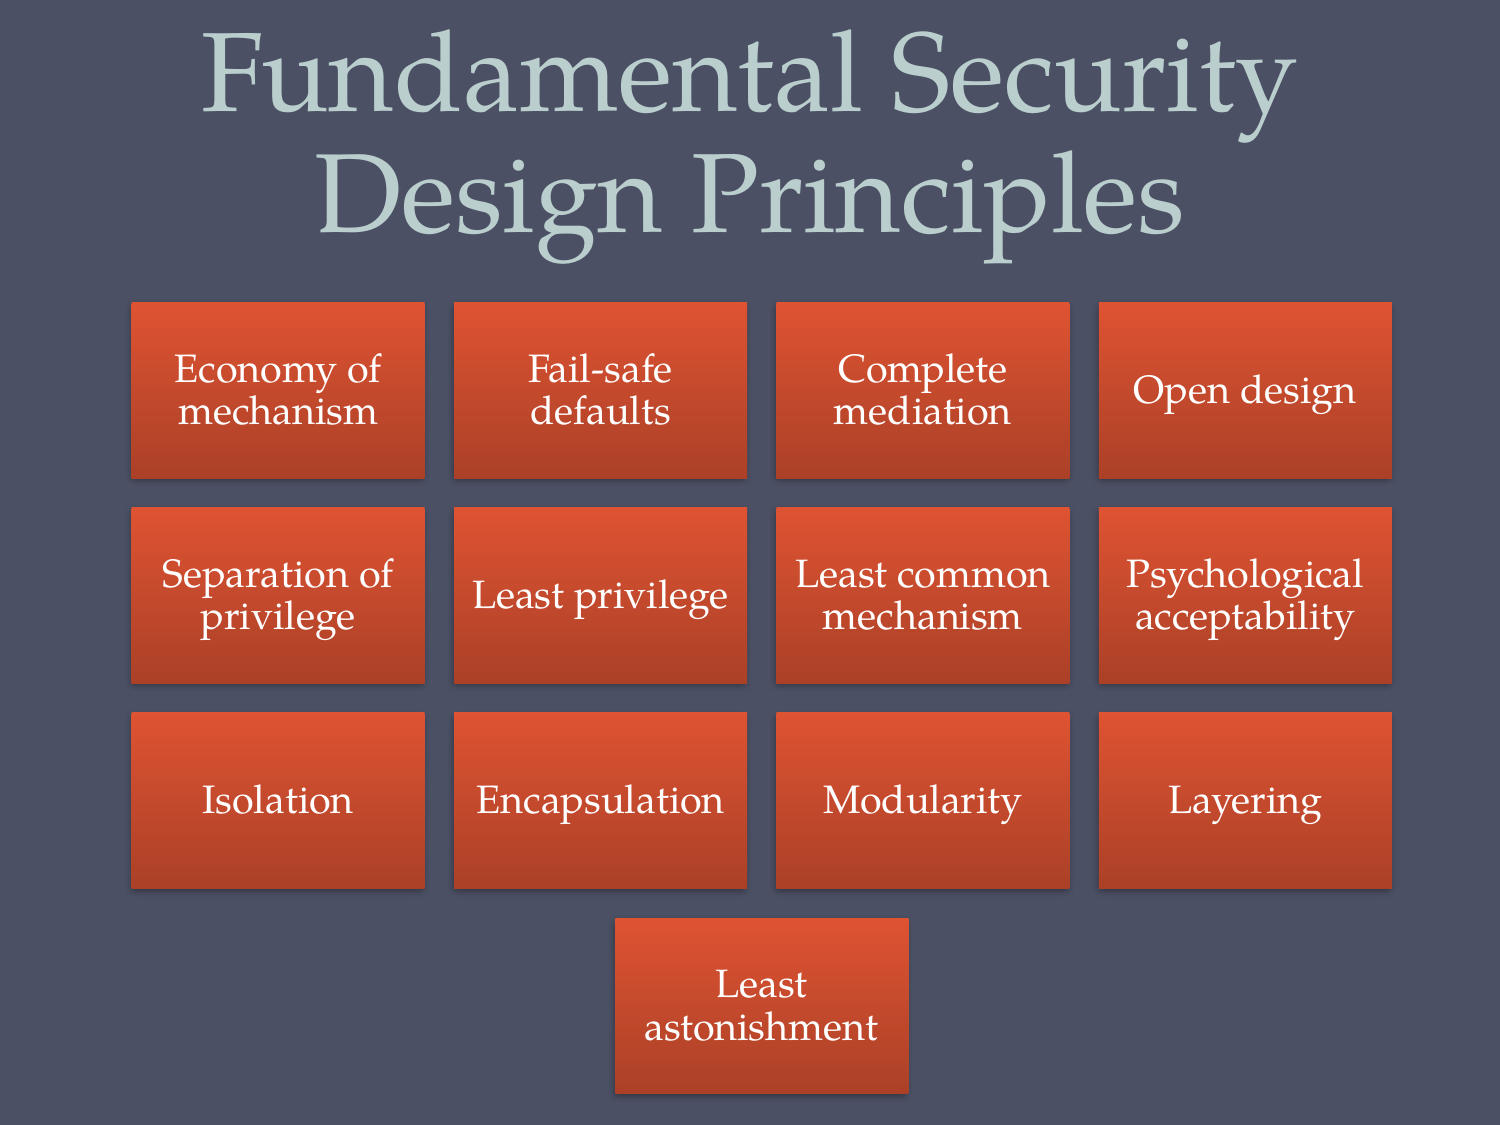

# Fundamental Security Design Principles
Economy of mechanism
Fail-safe defaults
Complete mediation
Open design
Separation of privilege
Least privilege
Least common mechanism
Psychological acceptability
Isolation
Encapsulation
Modularity
Layering
Least astonishment
© 2016 Pearson Education, Inc., Hoboken, NJ.  All rights reserved.